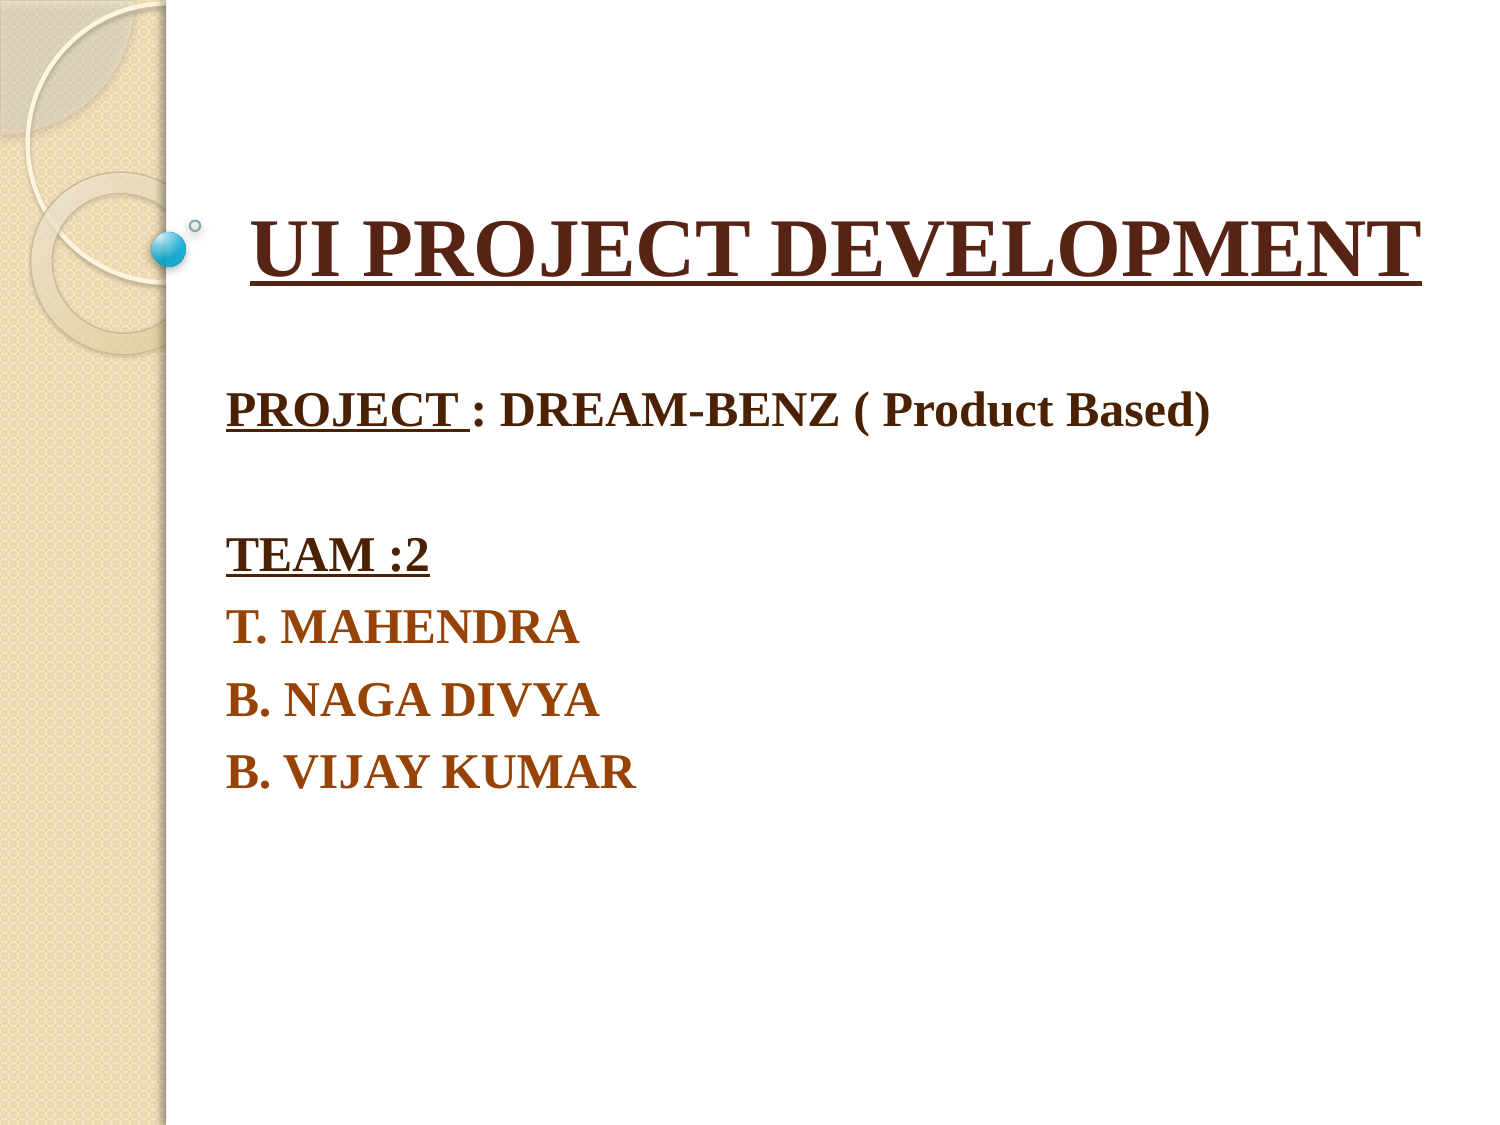

# UI PROJECT DEVELOPMENT

PROJECT : DREAM-BENZ ( Product Based)

TEAM :2
T. MAHENDRA
B. NAGA DIVYA
B. VIJAY KUMAR